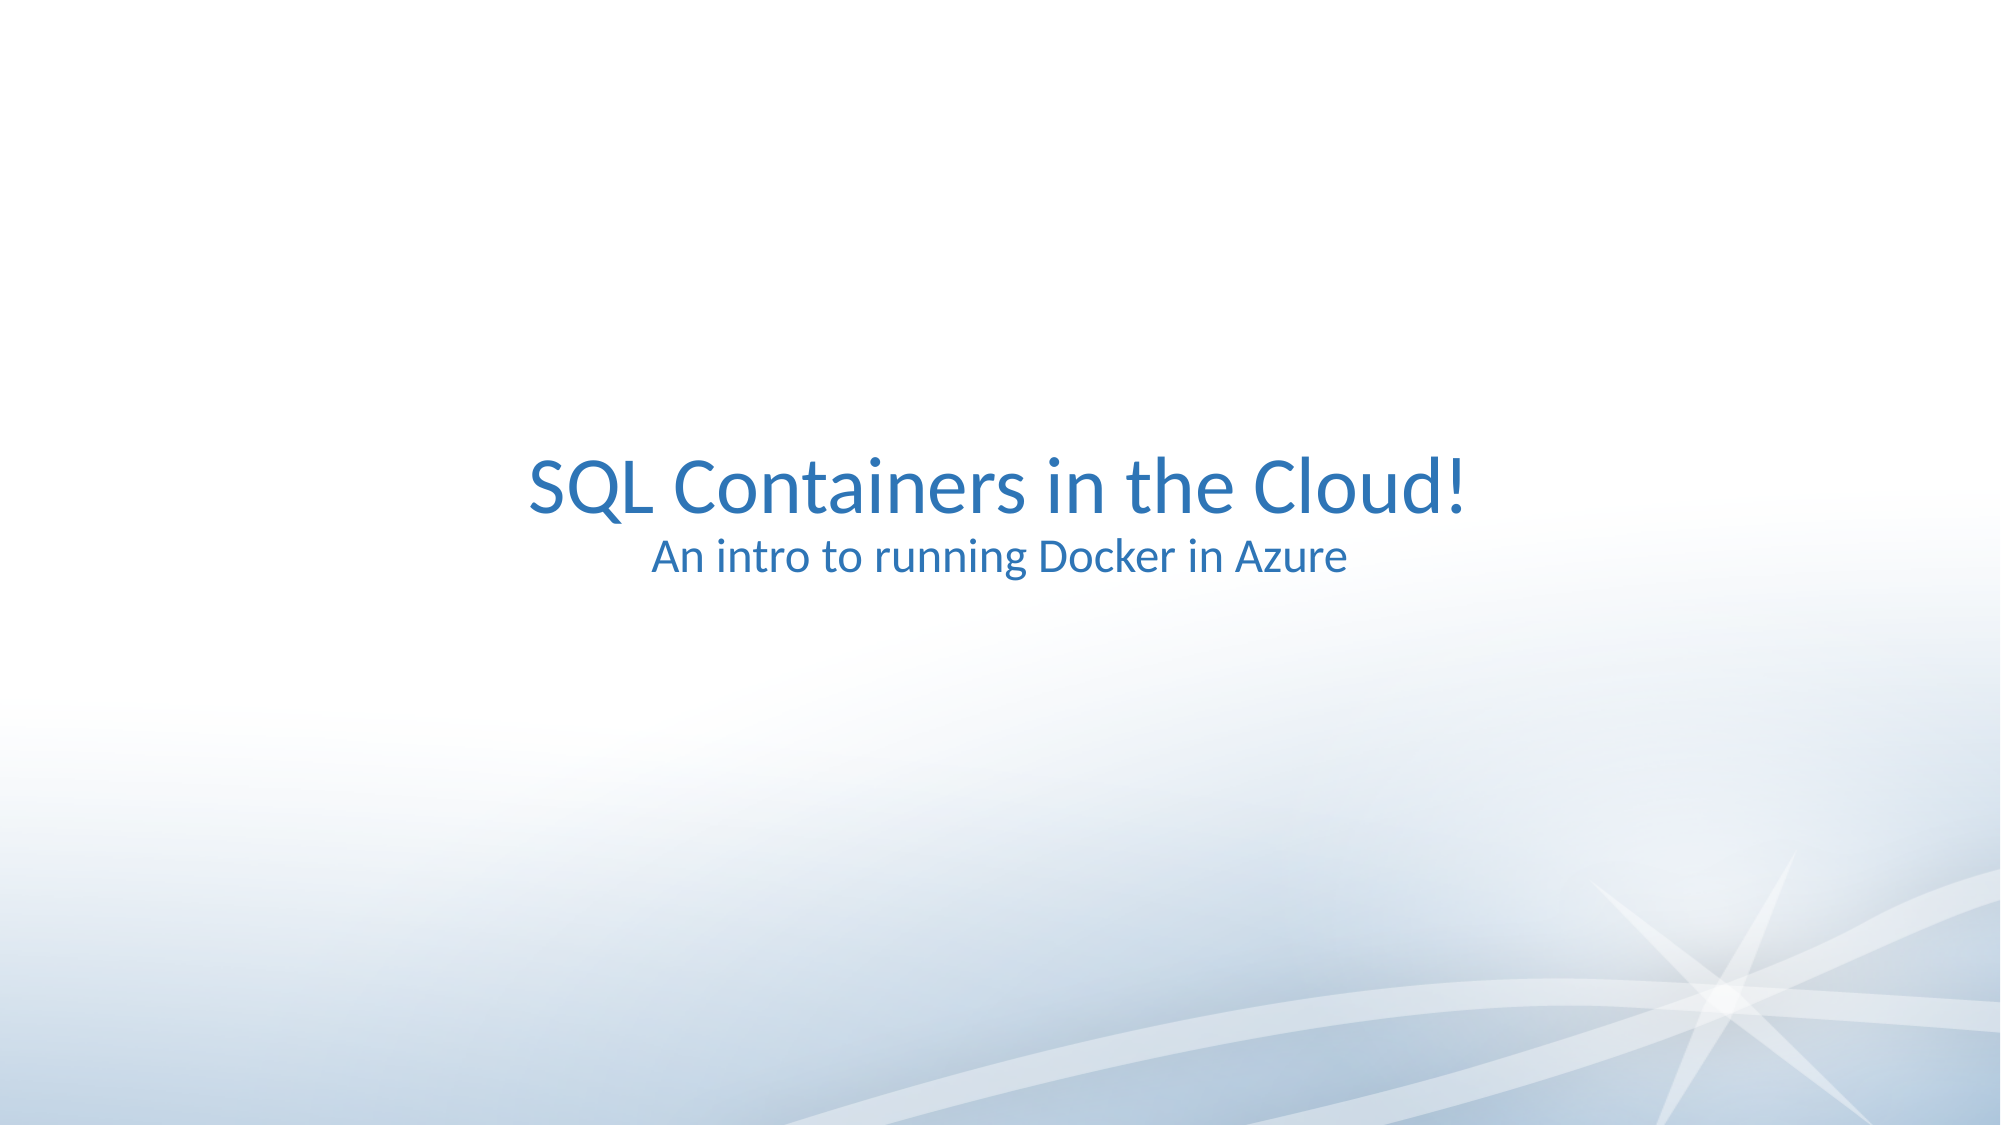

# SQL Containers in the Cloud! An intro to running Docker in Azure